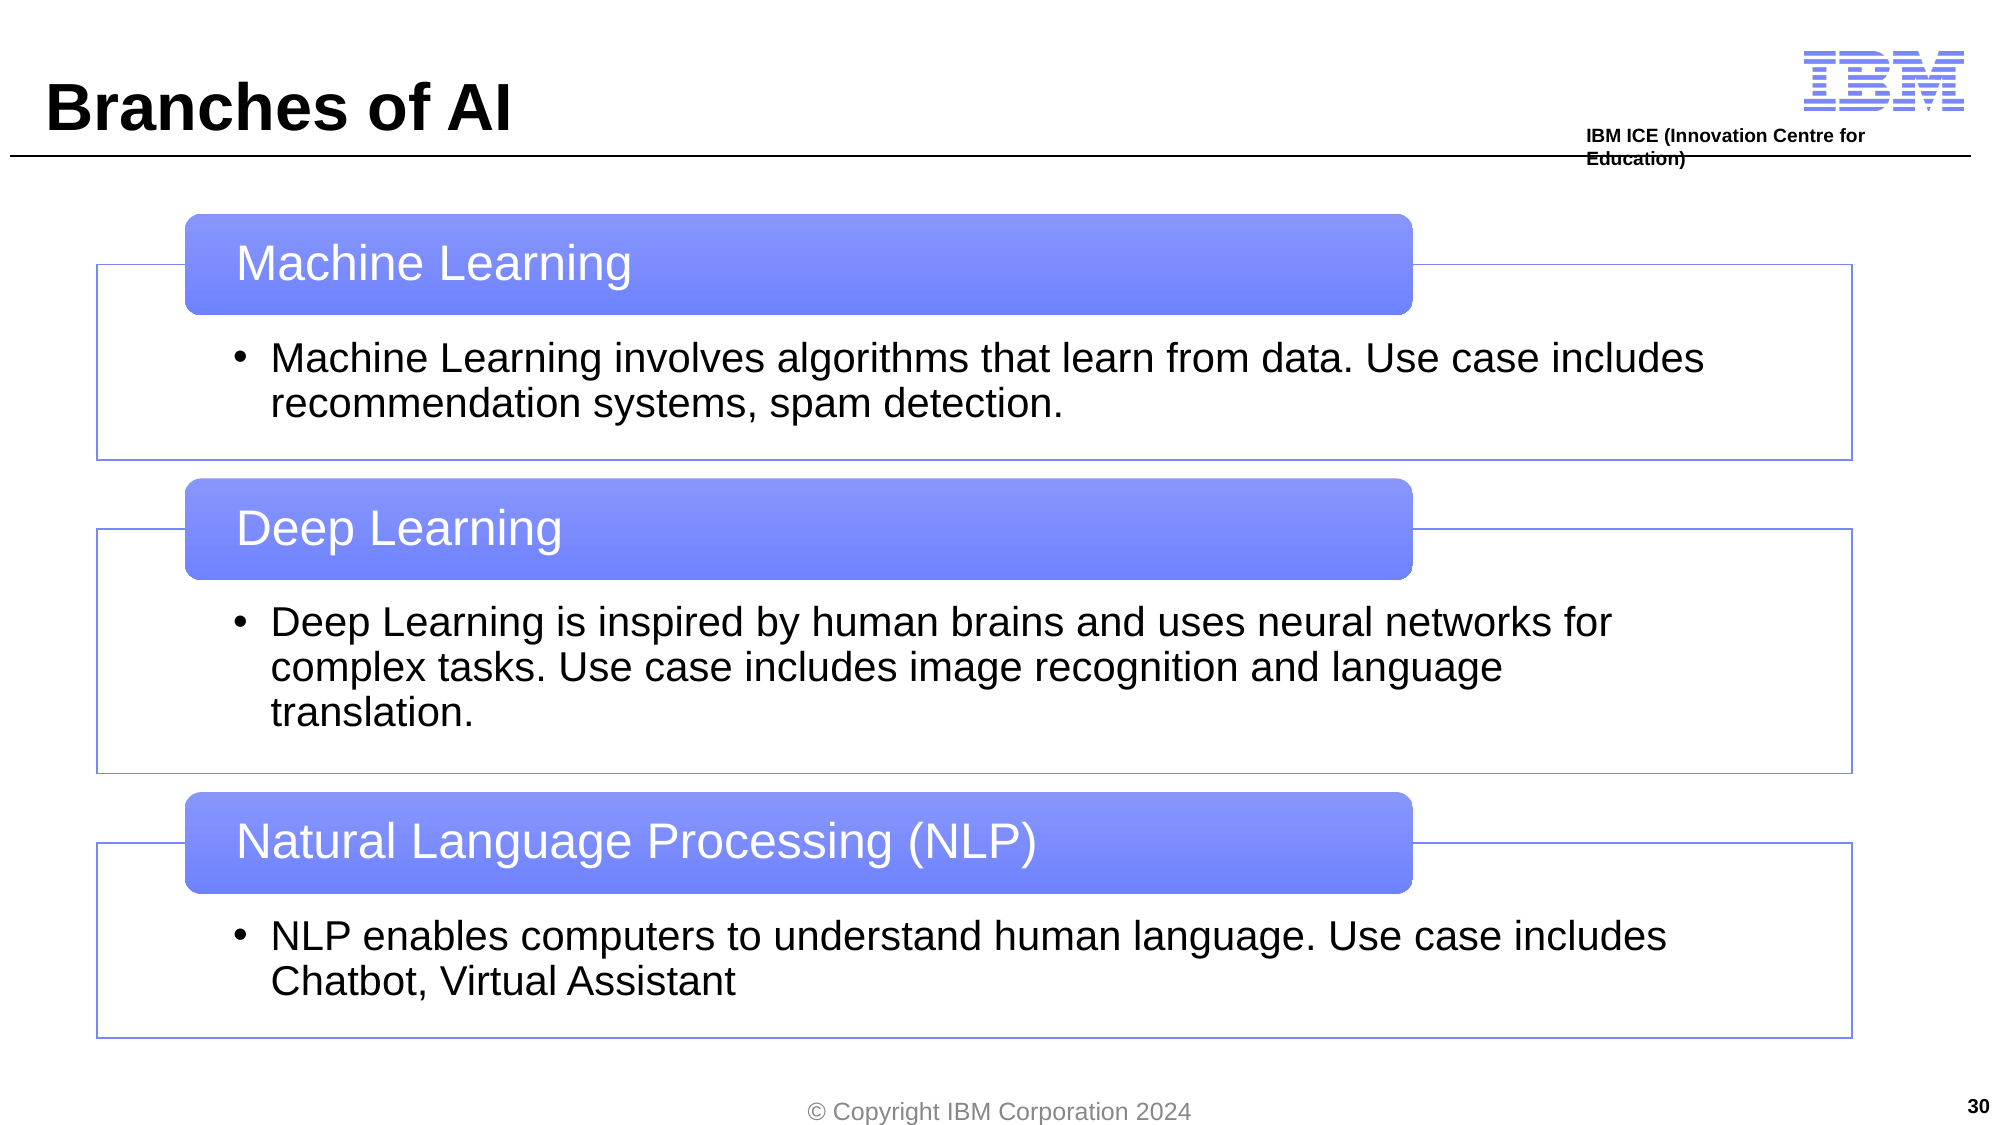

# Branches of AI

Machine Learning

Machine Learning involves algorithms that learn from data. Use case includes recommendation systems, spam detection.

Deep Learning

Deep Learning is inspired by human brains and uses neural networks for complex tasks. Use case includes image recognition and language translation.

Natural Language Processing (NLP)

NLP enables computers to understand human language. Use case includes Chatbot, Virtual Assistant
30
© Copyright IBM Corporation 2024